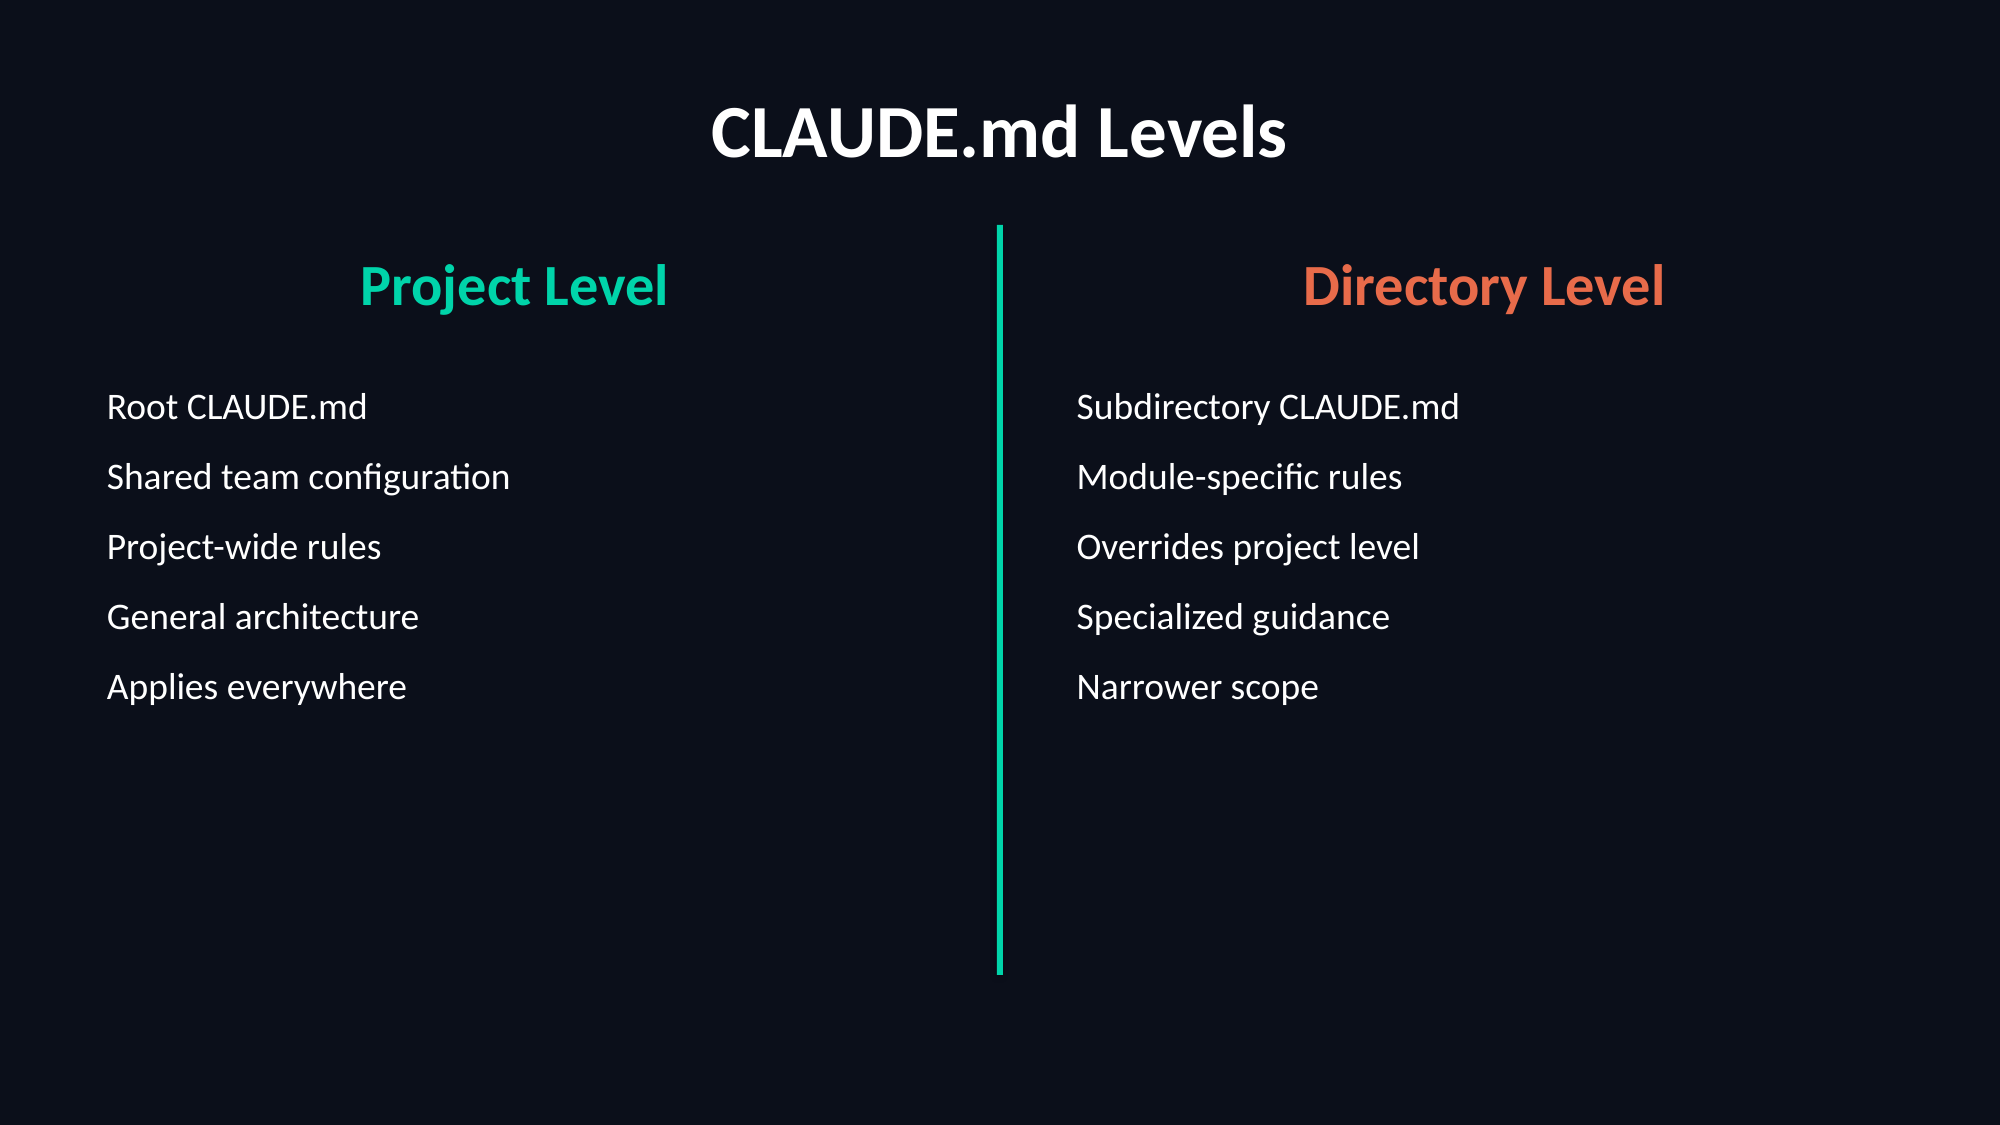

CLAUDE.md Levels

Project Level
Directory Level
  Root CLAUDE.md
  Shared team configuration
  Project-wide rules
  General architecture
  Applies everywhere
  Subdirectory CLAUDE.md
  Module-specific rules
  Overrides project level
  Specialized guidance
  Narrower scope